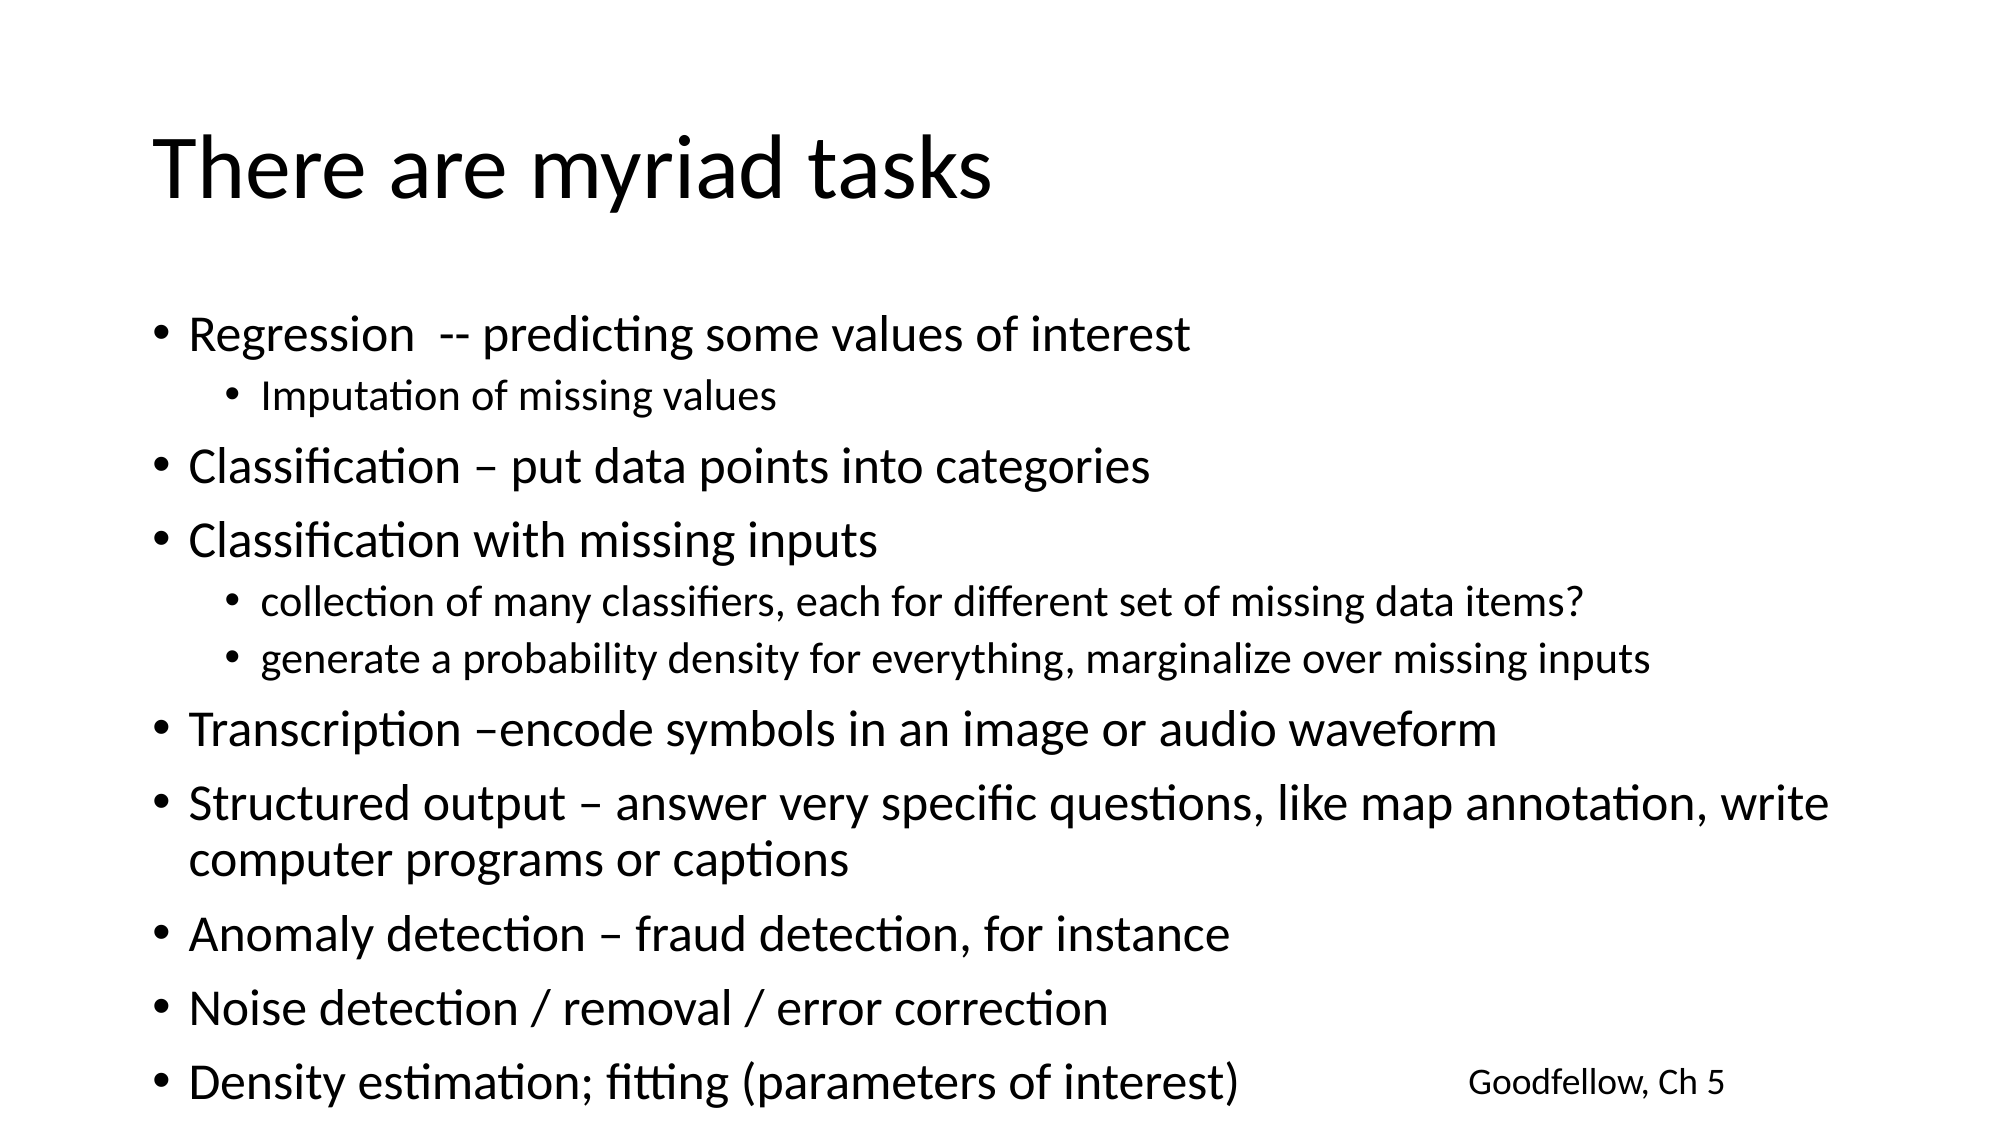

# There are myriad tasks
Regression  -- predicting some values of interest
Imputation of missing values
Classification – put data points into categories
Classification with missing inputs
collection of many classifiers, each for different set of missing data items?
generate a probability density for everything, marginalize over missing inputs
Transcription –encode symbols in an image or audio waveform
Structured output – answer very specific questions, like map annotation, write computer programs or captions
Anomaly detection – fraud detection, for instance
Noise detection / removal / error correction
Density estimation; fitting (parameters of interest)

Goodfellow, Ch 5